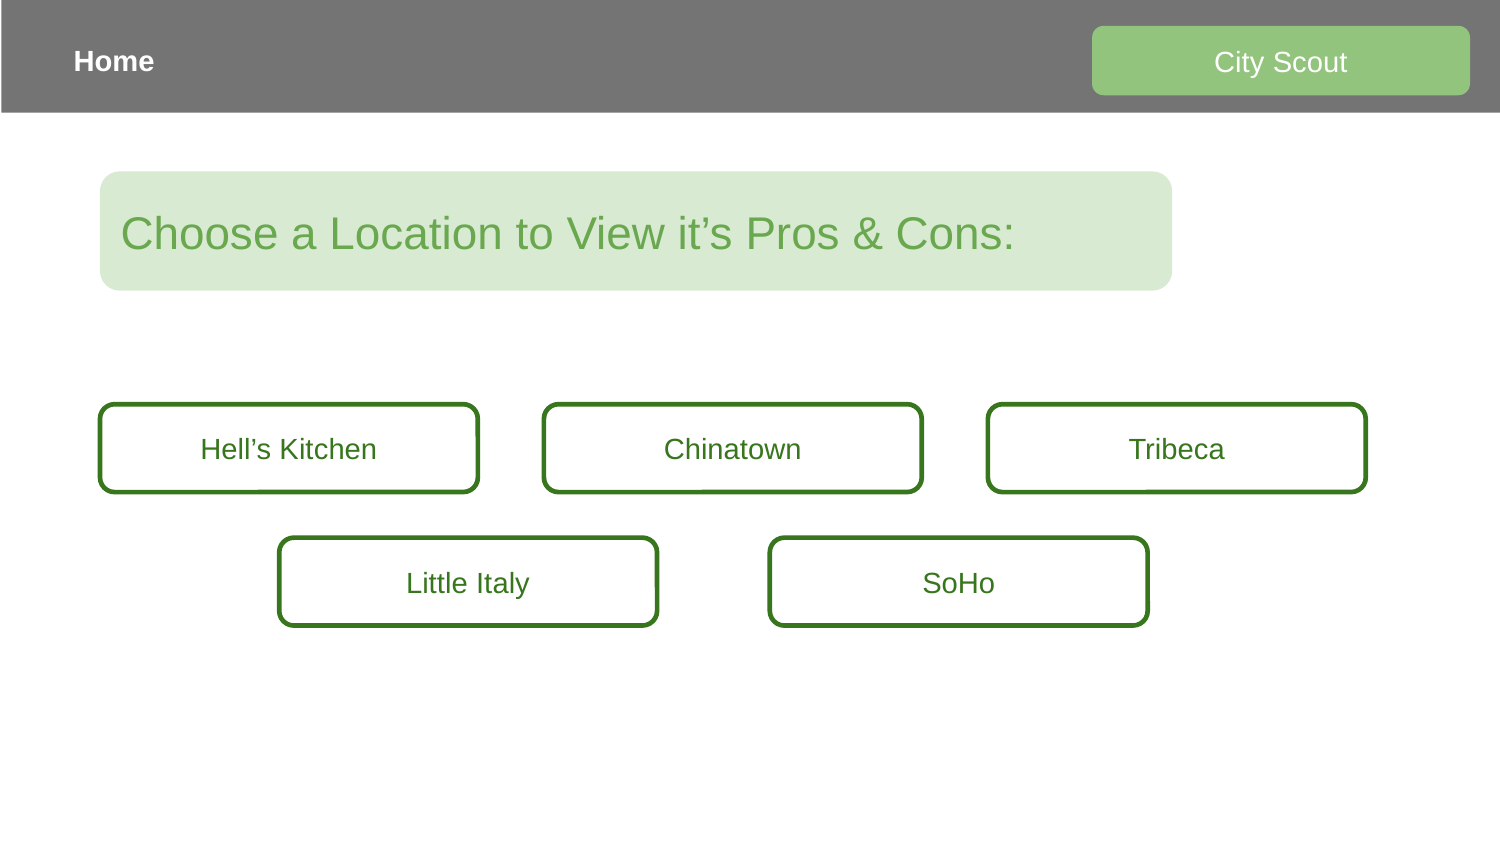

City Scout
Home
Choose a Location to View it’s Pros & Cons:
Hell’s Kitchen
Chinatown
Tribeca
Little Italy
SoHo